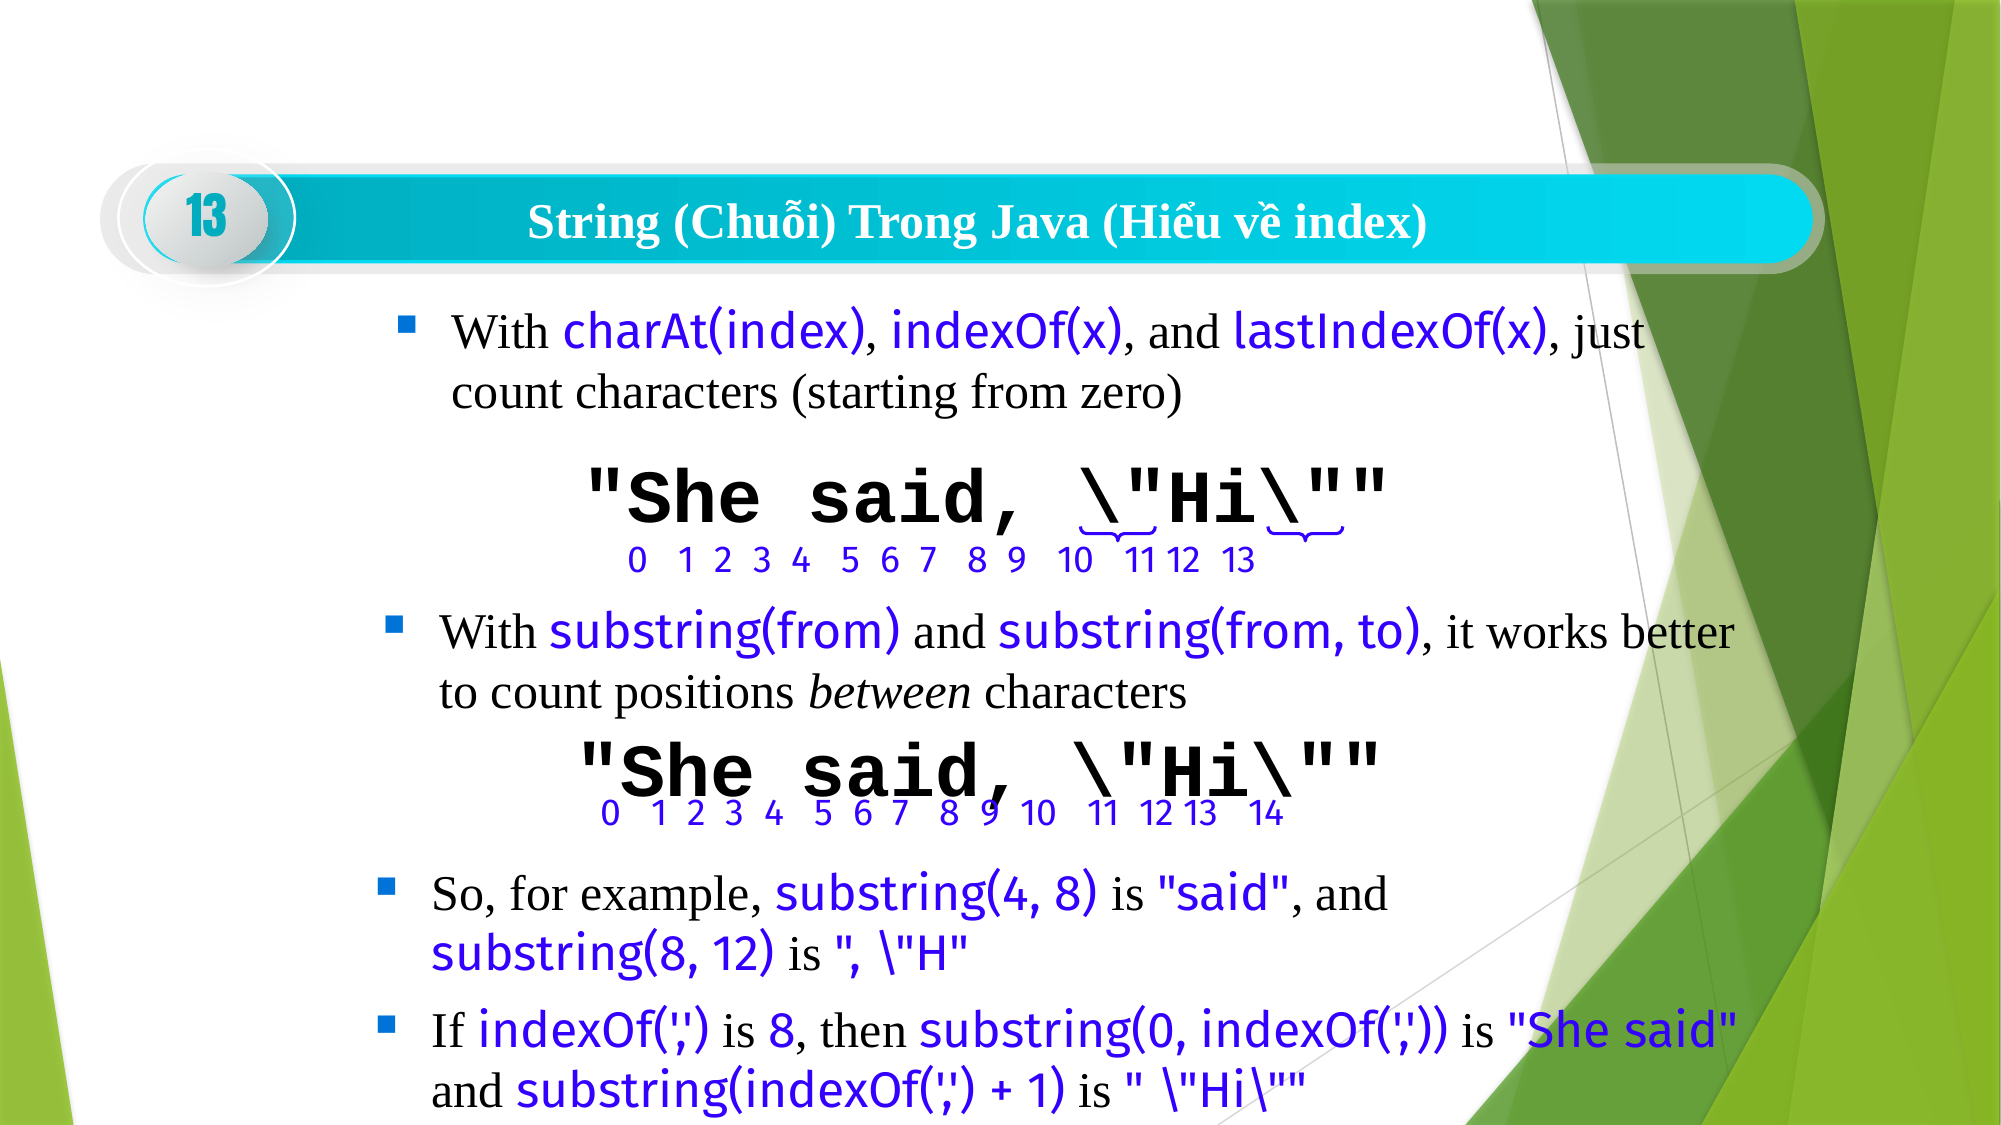

13

String (Chuỗi) Trong Java (Hiểu về index)
With charAt(index), indexOf(x), and lastIndexOf(x), just count characters (starting from zero)
"She said, \"Hi\""
  0   1  2  3  4   5  6  7   8  9   10   11 12  13

With substring(from) and substring(from, to), it works better to count positions between characters
"She said, \"Hi\""
0   1  2  3  4   5  6  7   8  9  10   11  12 13   14
So, for example, substring(4, 8) is "said", and
substring(8, 12) is ", \"H"
If indexOf(',') is 8, then substring(0, indexOf(',')) is "She said"
and substring(indexOf(',') + 1) is " \"Hi\""